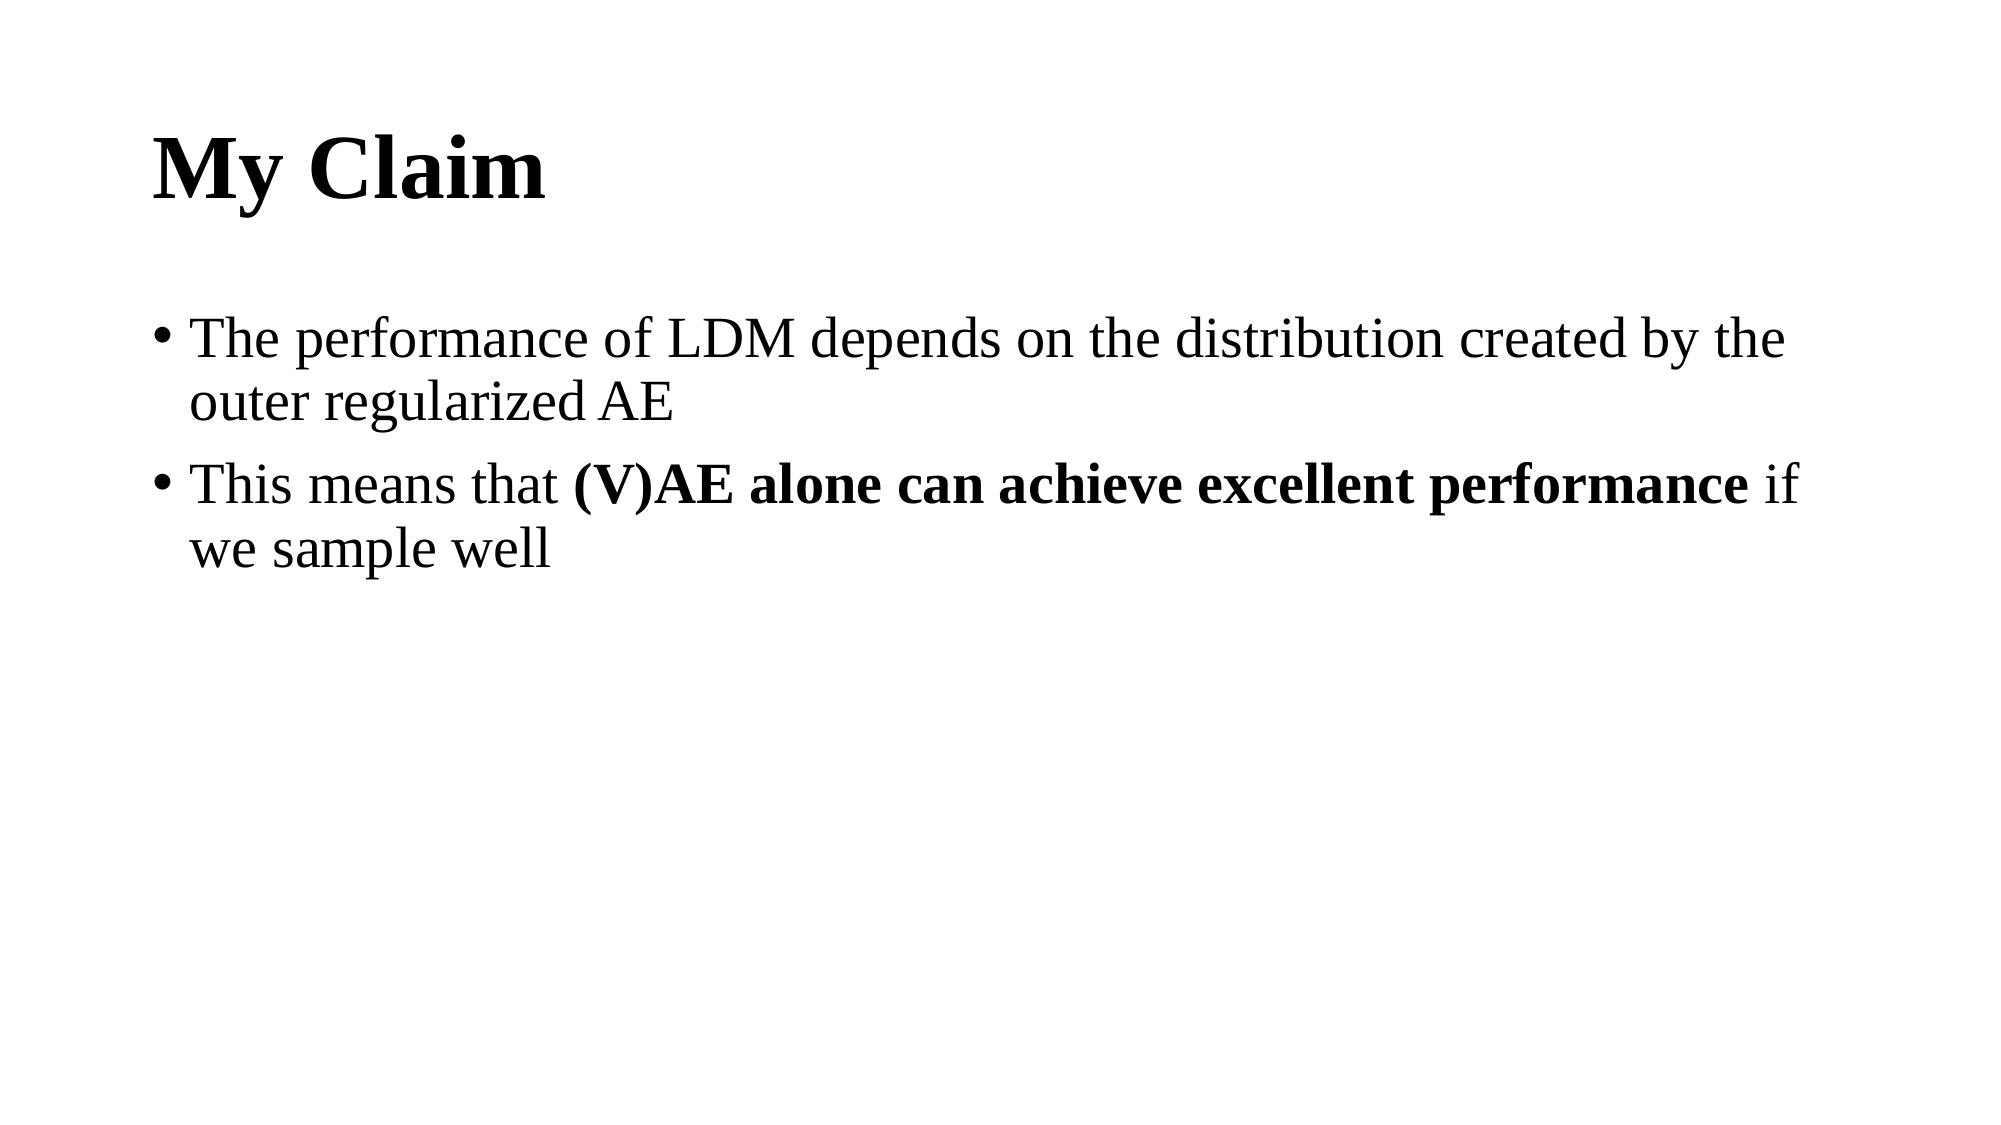

# My Claim
The performance of LDM depends on the distribution created by the outer regularized AE
This means that (V)AE alone can achieve excellent performance if we sample well